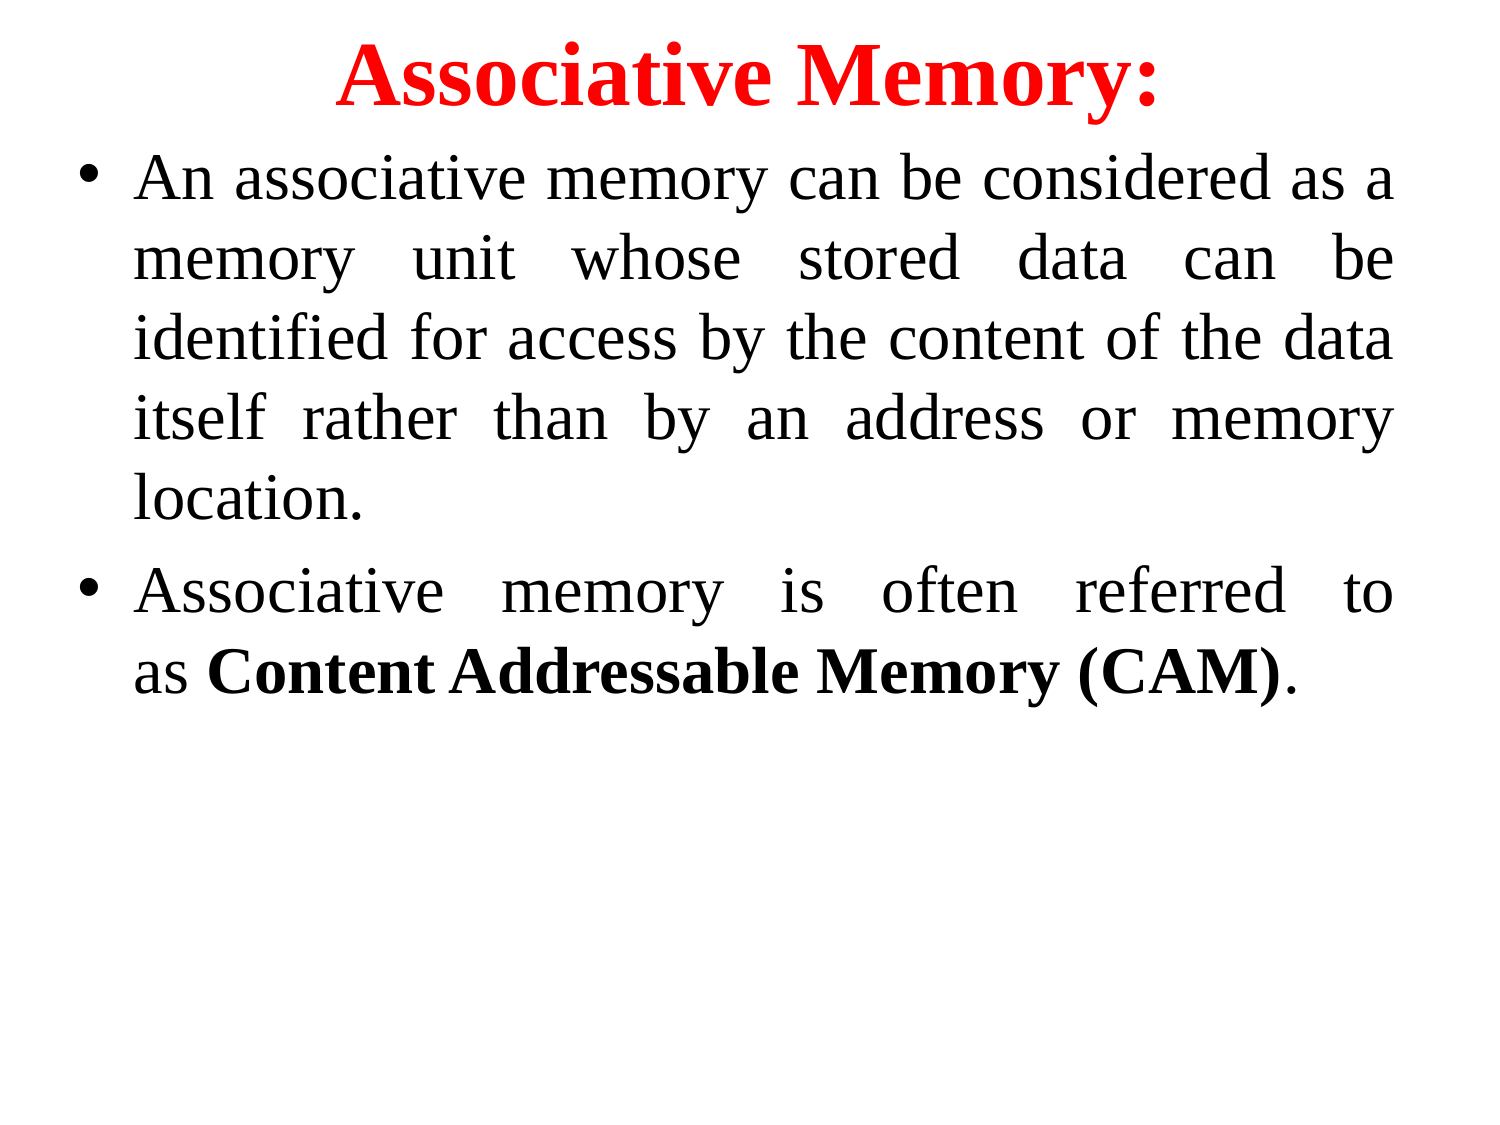

# Associative Memory:
An associative memory can be considered as a memory unit whose stored data can be identified for access by the content of the data itself rather than by an address or memory location.
Associative memory is often referred to as Content Addressable Memory (CAM).